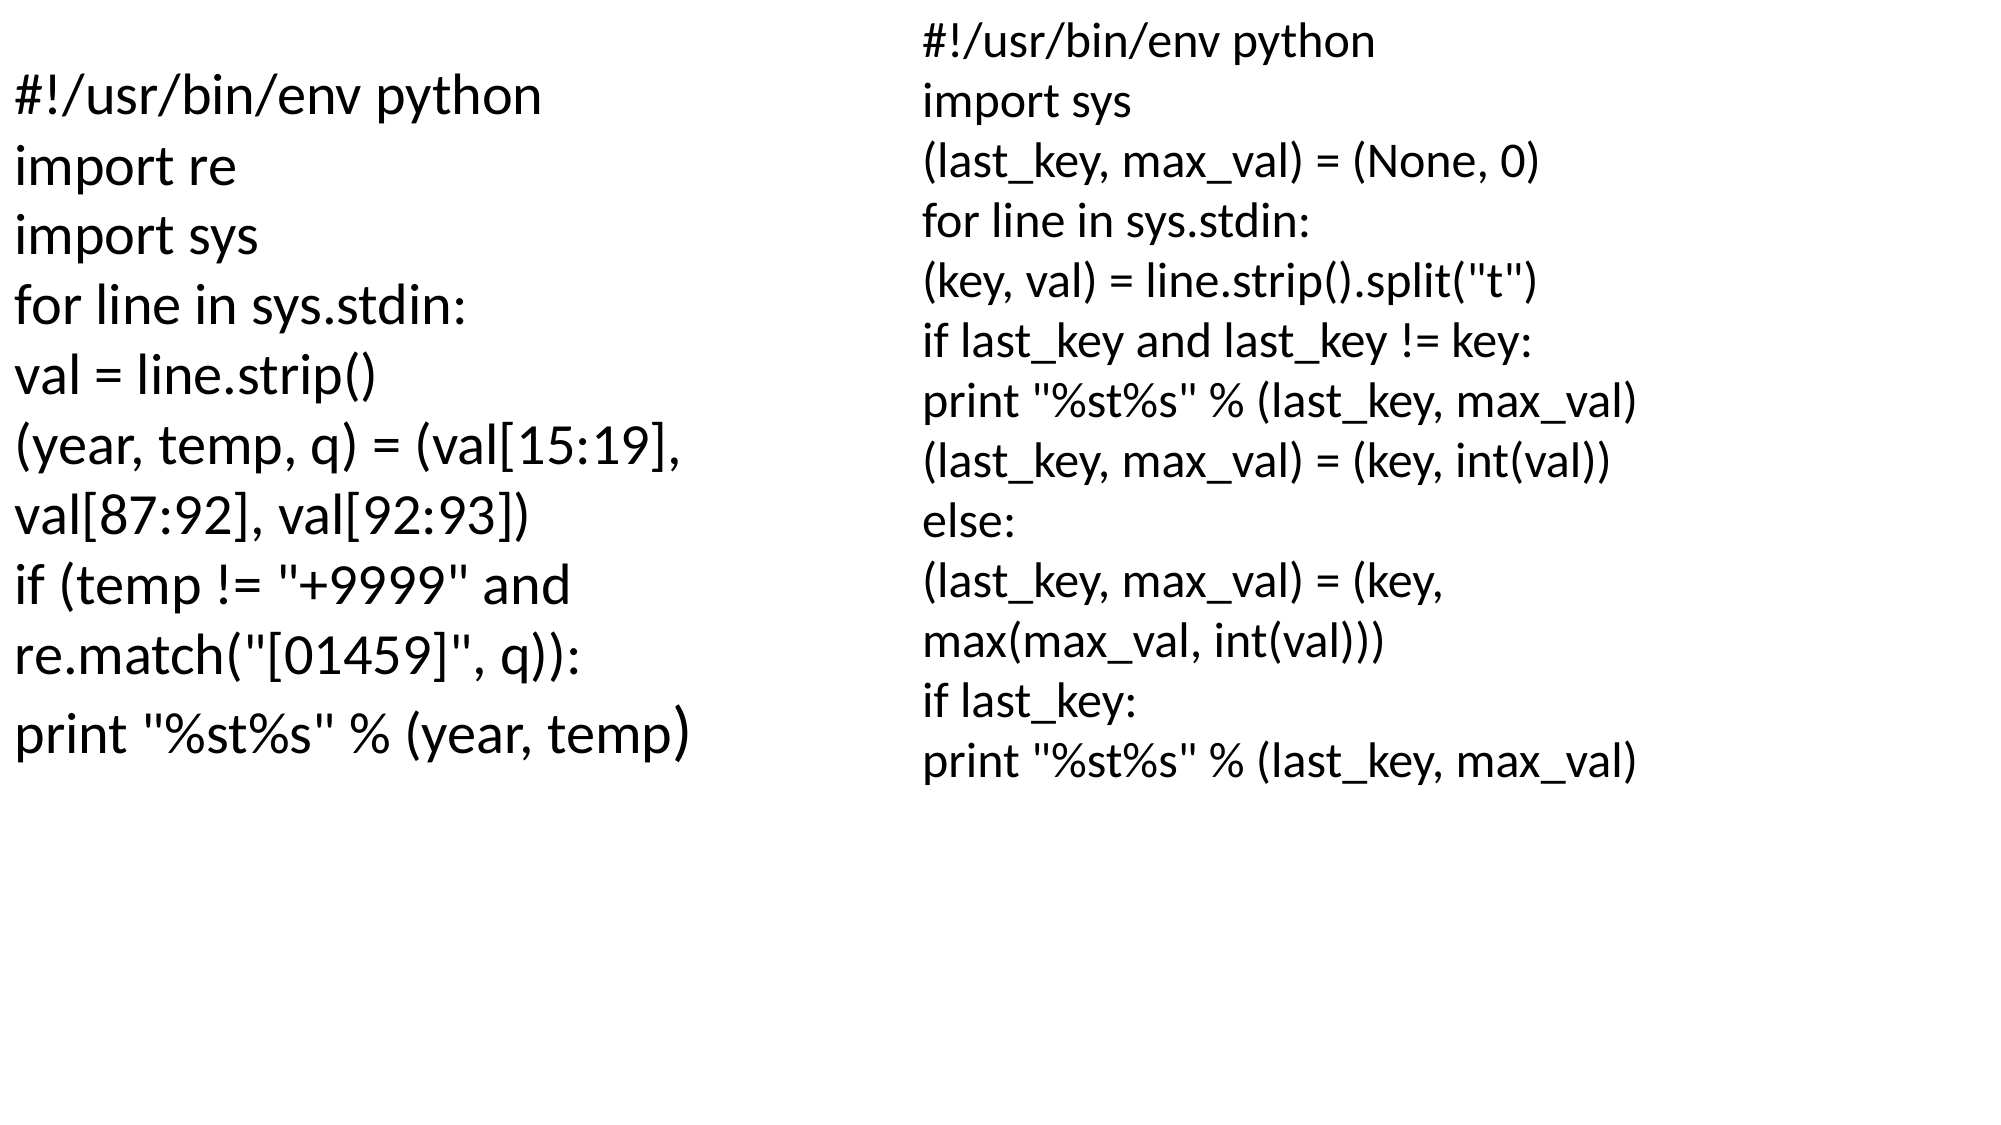

#!/usr/bin/env python
import sys
(last_key, max_val) = (None, 0)
for line in sys.stdin:
(key, val) = line.strip().split("t")
if last_key and last_key != key:
print "%st%s" % (last_key, max_val)
(last_key, max_val) = (key, int(val))
else:
(last_key, max_val) = (key, max(max_val, int(val)))
if last_key:
print "%st%s" % (last_key, max_val)
#!/usr/bin/env python
import re
import sys
for line in sys.stdin:
val = line.strip()
(year, temp, q) = (val[15:19], val[87:92], val[92:93])
if (temp != "+9999" and re.match("[01459]", q)):
print "%st%s" % (year, temp)
#